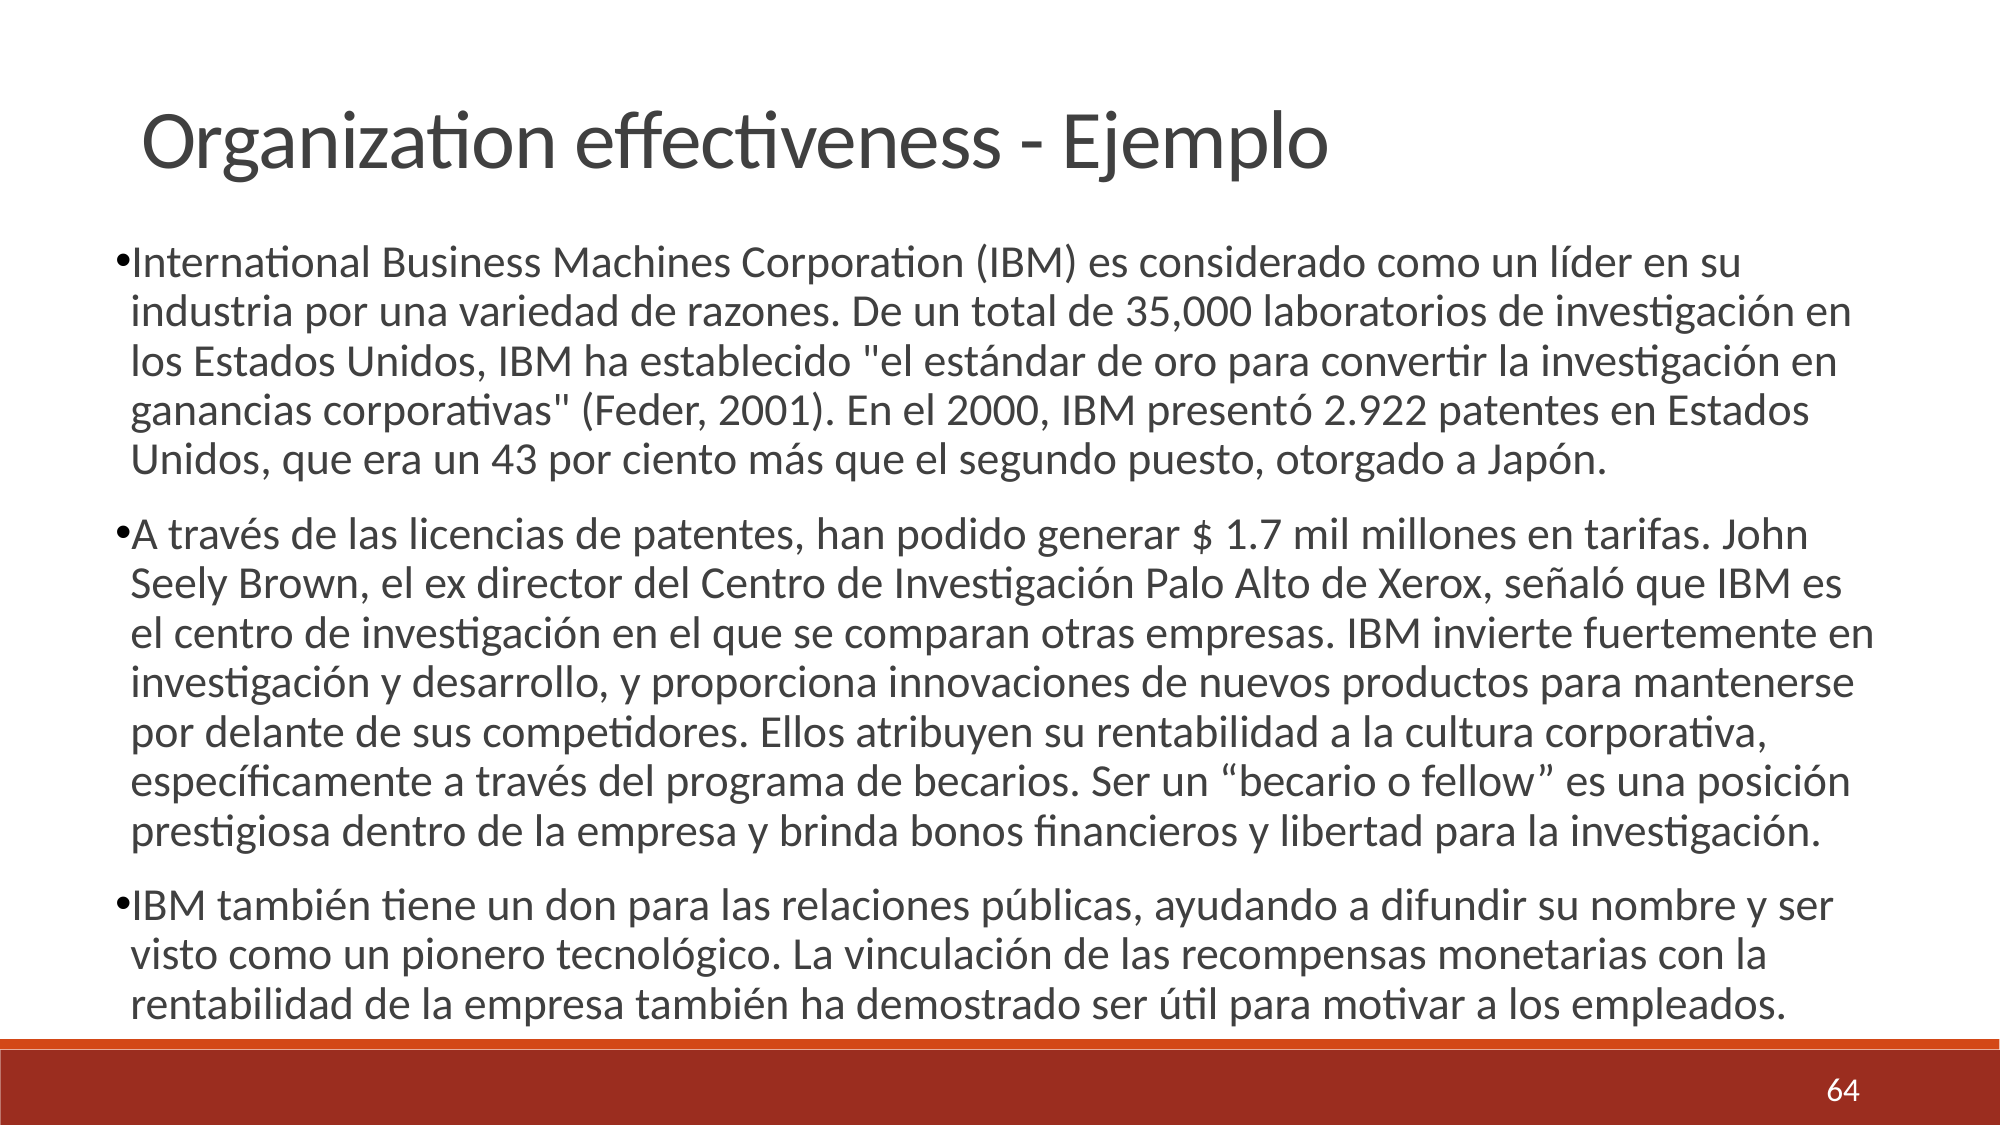

Organization effectiveness - Ejemplo
International Business Machines Corporation (IBM) es considerado como un líder en su industria por una variedad de razones. De un total de 35,000 laboratorios de investigación en los Estados Unidos, IBM ha establecido "el estándar de oro para convertir la investigación en ganancias corporativas" (Feder, 2001). En el 2000, IBM presentó 2.922 patentes en Estados Unidos, que era un 43 por ciento más que el segundo puesto, otorgado a Japón.
A través de las licencias de patentes, han podido generar $ 1.7 mil millones en tarifas. John Seely Brown, el ex director del Centro de Investigación Palo Alto de Xerox, señaló que IBM es el centro de investigación en el que se comparan otras empresas. IBM invierte fuertemente en investigación y desarrollo, y proporciona innovaciones de nuevos productos para mantenerse por delante de sus competidores. Ellos atribuyen su rentabilidad a la cultura corporativa, específicamente a través del programa de becarios. Ser un “becario o fellow” es una posición prestigiosa dentro de la empresa y brinda bonos financieros y libertad para la investigación.
IBM también tiene un don para las relaciones públicas, ayudando a difundir su nombre y ser visto como un pionero tecnológico. La vinculación de las recompensas monetarias con la rentabilidad de la empresa también ha demostrado ser útil para motivar a los empleados.
64